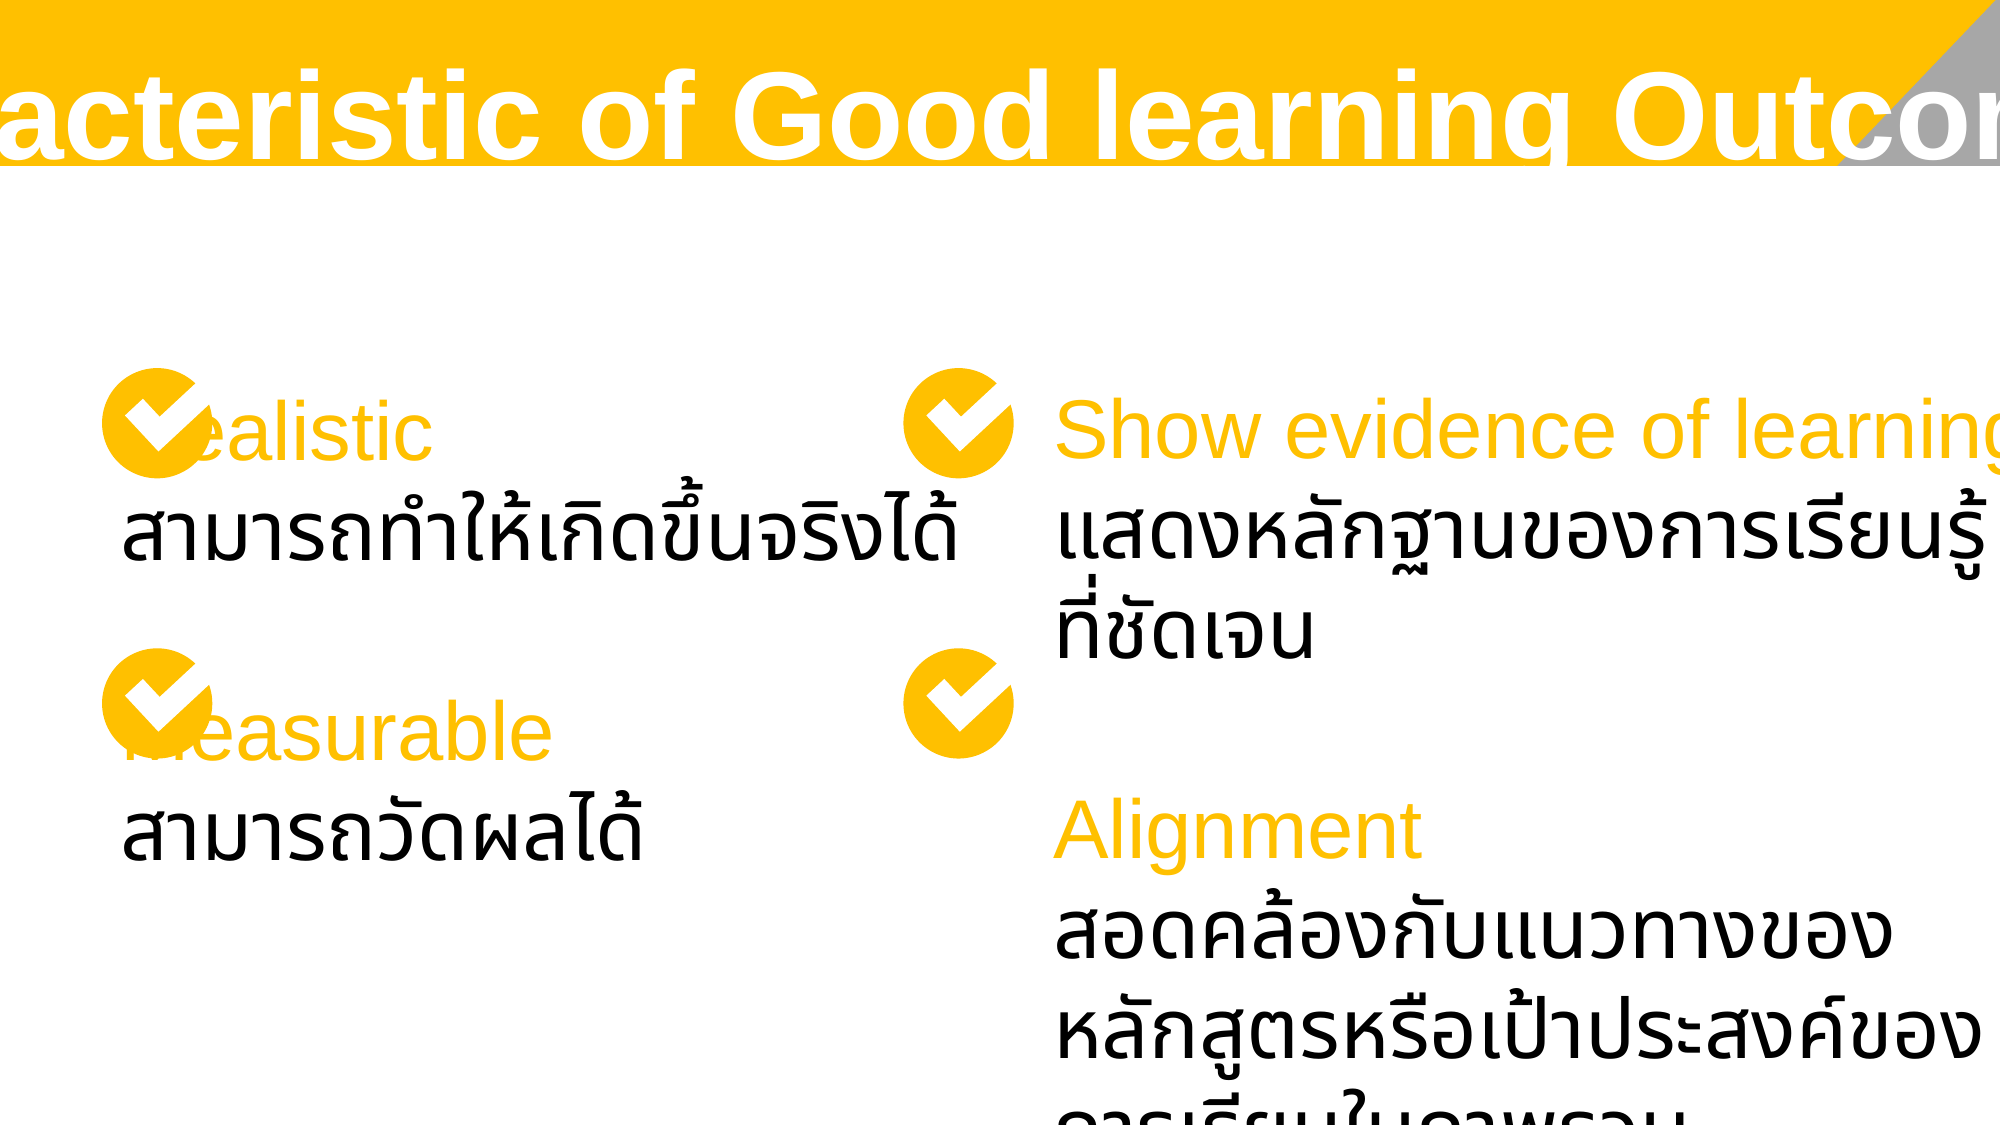

Characteristic of Good learning Outcome

Show evidence of learning
แสดงหลักฐานของการเรียนรู้ที่ชัดเจน

Alignment
สอดคล้องกับแนวทางของหลักสูตรหรือเป้าประสงค์ของการเรียนในภาพรวม
Realistic
สามารถทำให้เกิดขึ้นจริงได้

Measurable
สามารถวัดผลได้